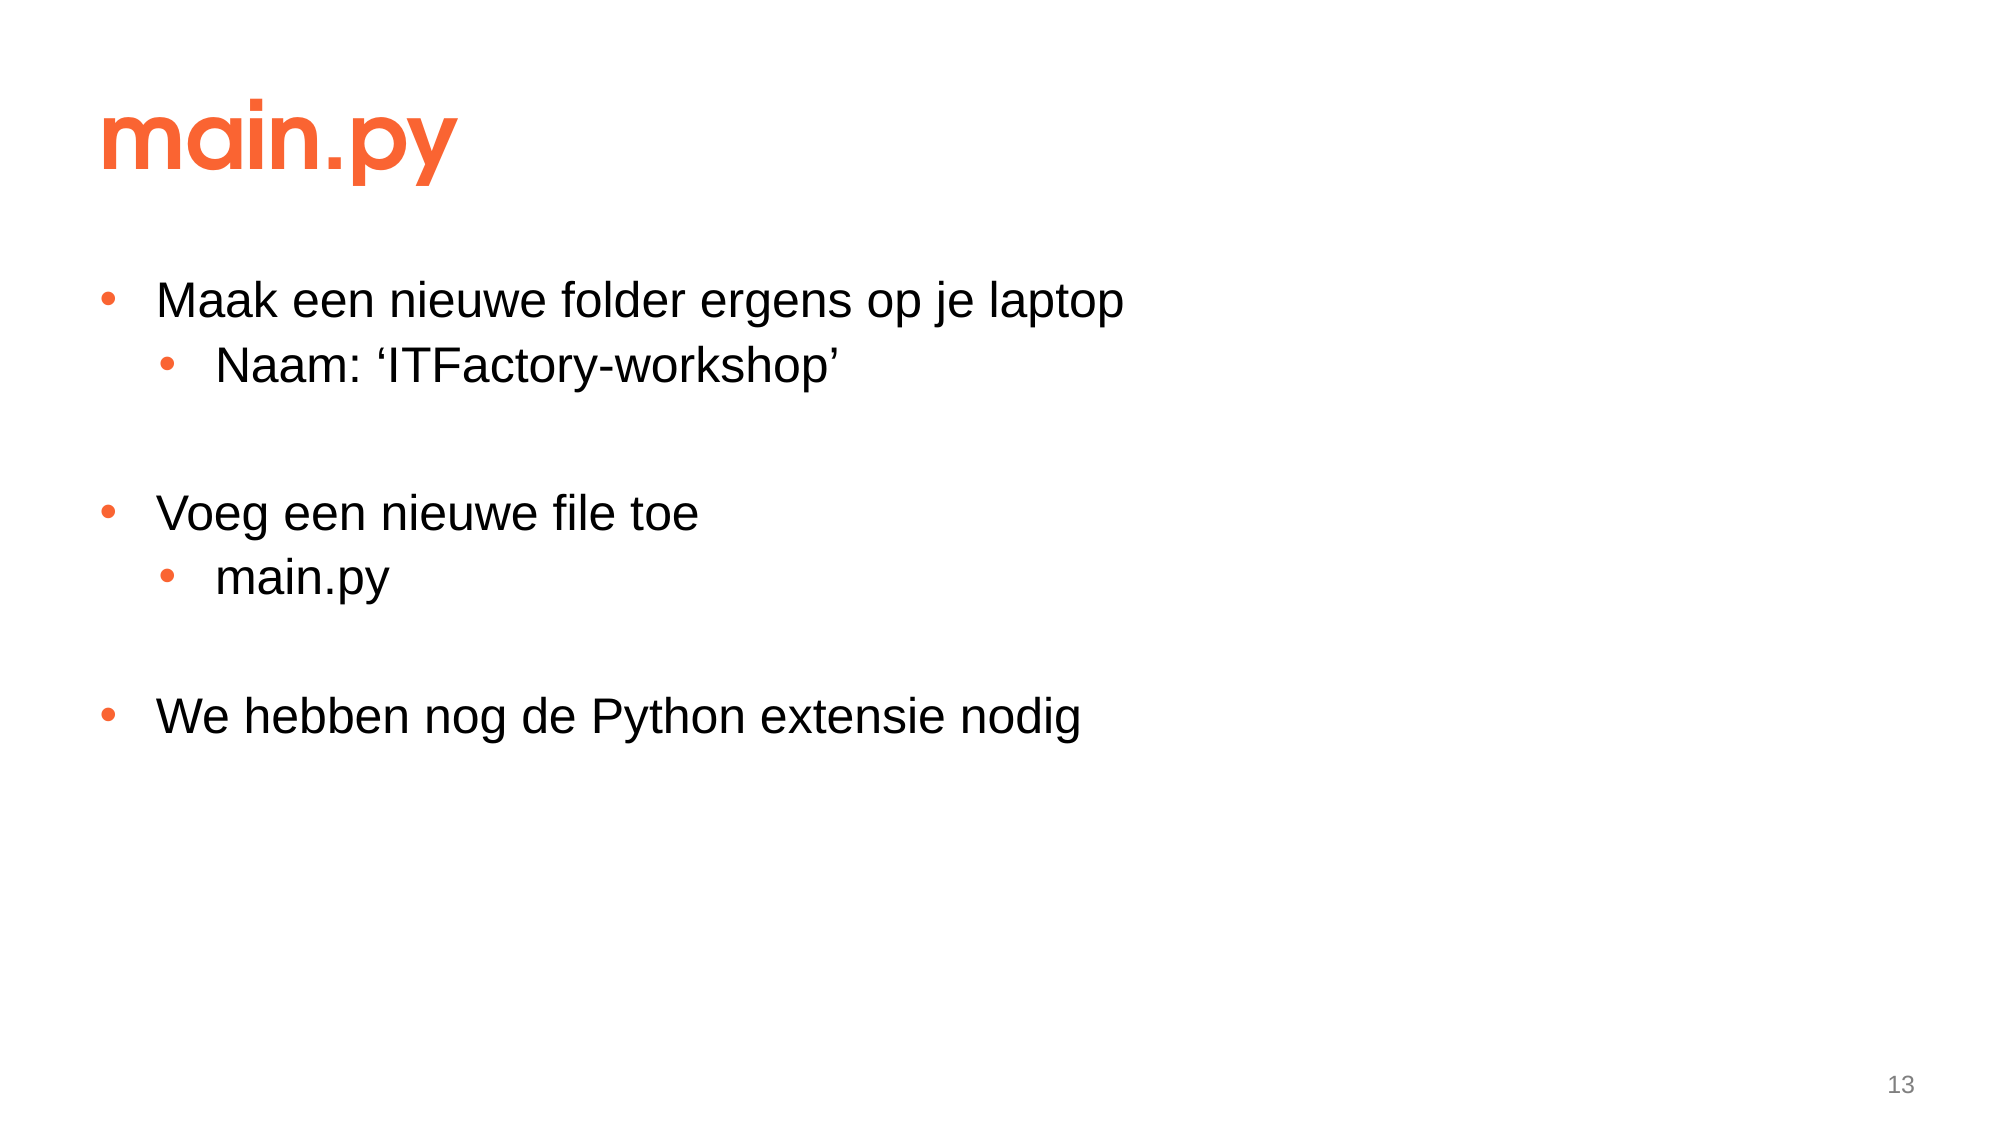

# main.py
Maak een nieuwe folder ergens op je laptop
Naam: ‘ITFactory-workshop’

Voeg een nieuwe file toe
main.py

We hebben nog de Python extensie nodig
13